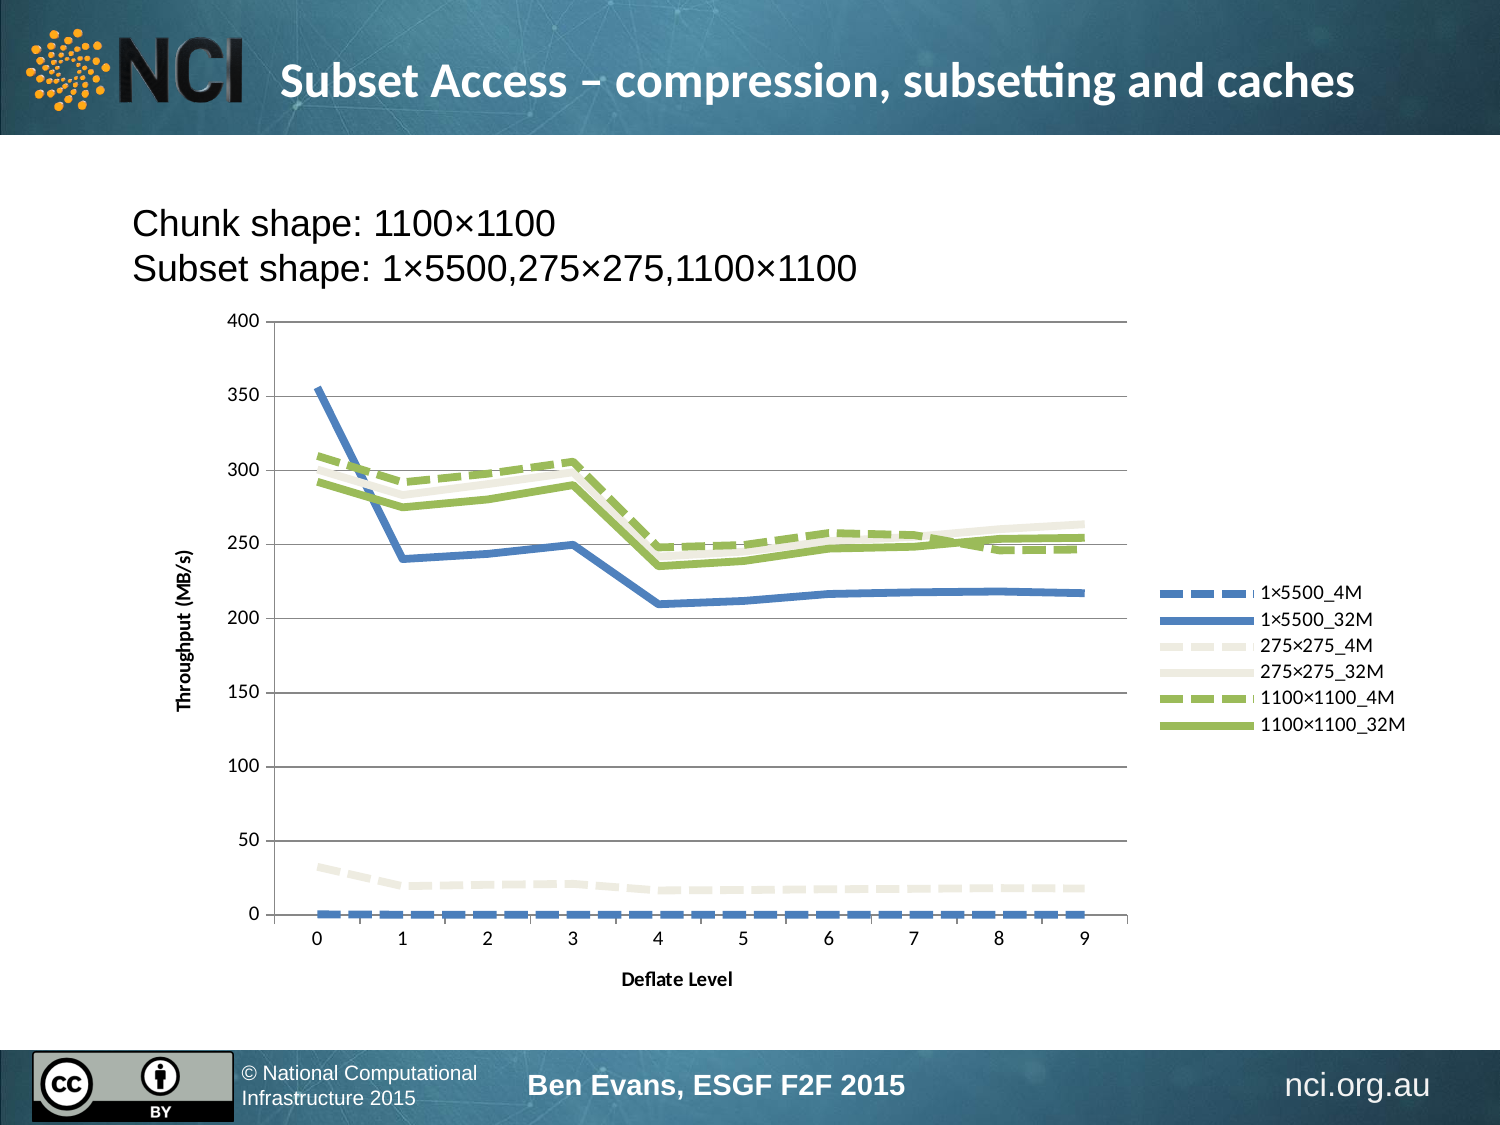

Subset Access – compression, subsetting and caches
Chunk shape: 1100×1100
Subset shape: 1×5500,275×275,1100×1100

### Chart

| Category | 1×5500_4M | 1×5500_32M | 275×275_4M | 275×275_32M | 1100×1100_4M | 1100×1100_32M |
|---|---|---|---|---|---|---|
| 0.0 | 0.52 | 356.06 | 32.62 | 300.65 | 309.82 | 292.38 |
| 1.0 | 0.29 | 240.25 | 19.52 | 283.42 | 292.01 | 275.12 |
| 2.0 | 0.3 | 243.76 | 20.51 | 290.82 | 297.83 | 280.47 |
| 3.0 | 0.31 | 249.87 | 21.08 | 298.78 | 305.94 | 290.15 |
| 4.0 | 0.24 | 209.76 | 16.68 | 241.85 | 248.09 | 235.43 |
| 5.0 | 0.25 | 211.99 | 16.97 | 245.3 | 249.7 | 238.92 |
| 6.0 | 0.26 | 216.7 | 17.46 | 252.29 | 257.79 | 247.3 |
| 7.0 | 0.26 | 217.79 | 17.75 | 255.27 | 256.42 | 248.55 |
| 8.0 | 0.27 | 218.35 | 18.24 | 260.39 | 246.08 | 253.86 |
| 9.0 | 0.27 | 217.22 | 17.98 | 263.74 | 246.71 | 254.59 |
Ben Evans, ESGF F2F 2015